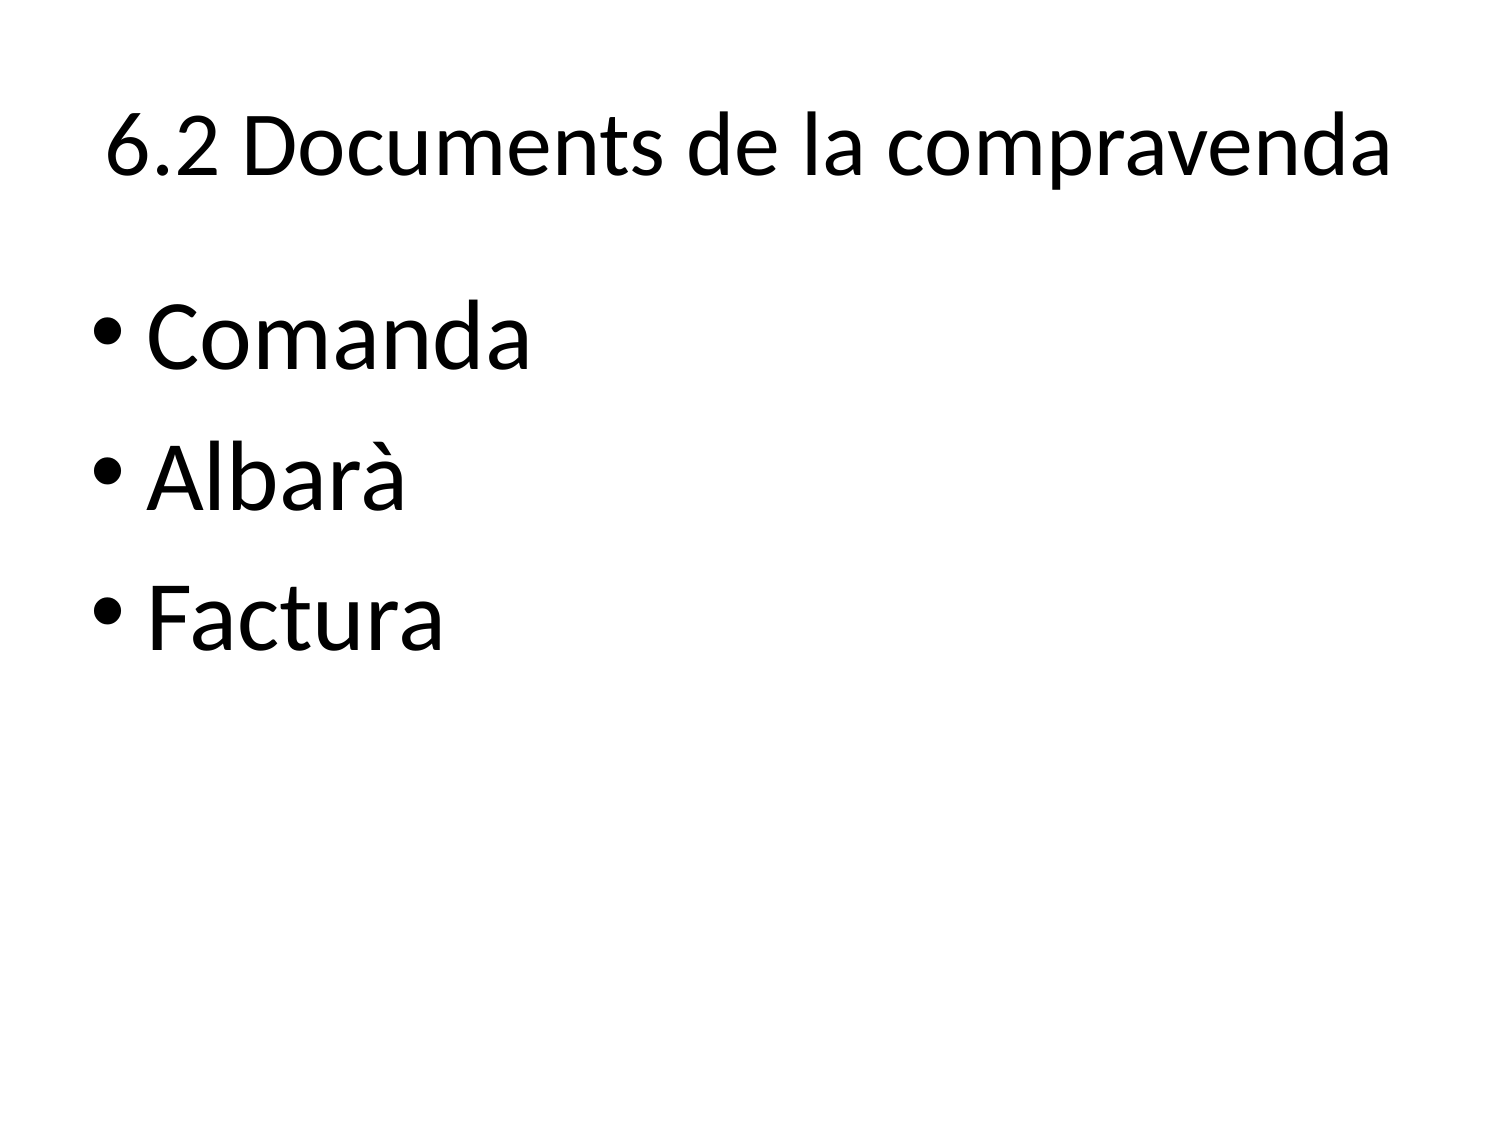

# 6.2 Documents de la compravenda
Comanda
Albarà
Factura